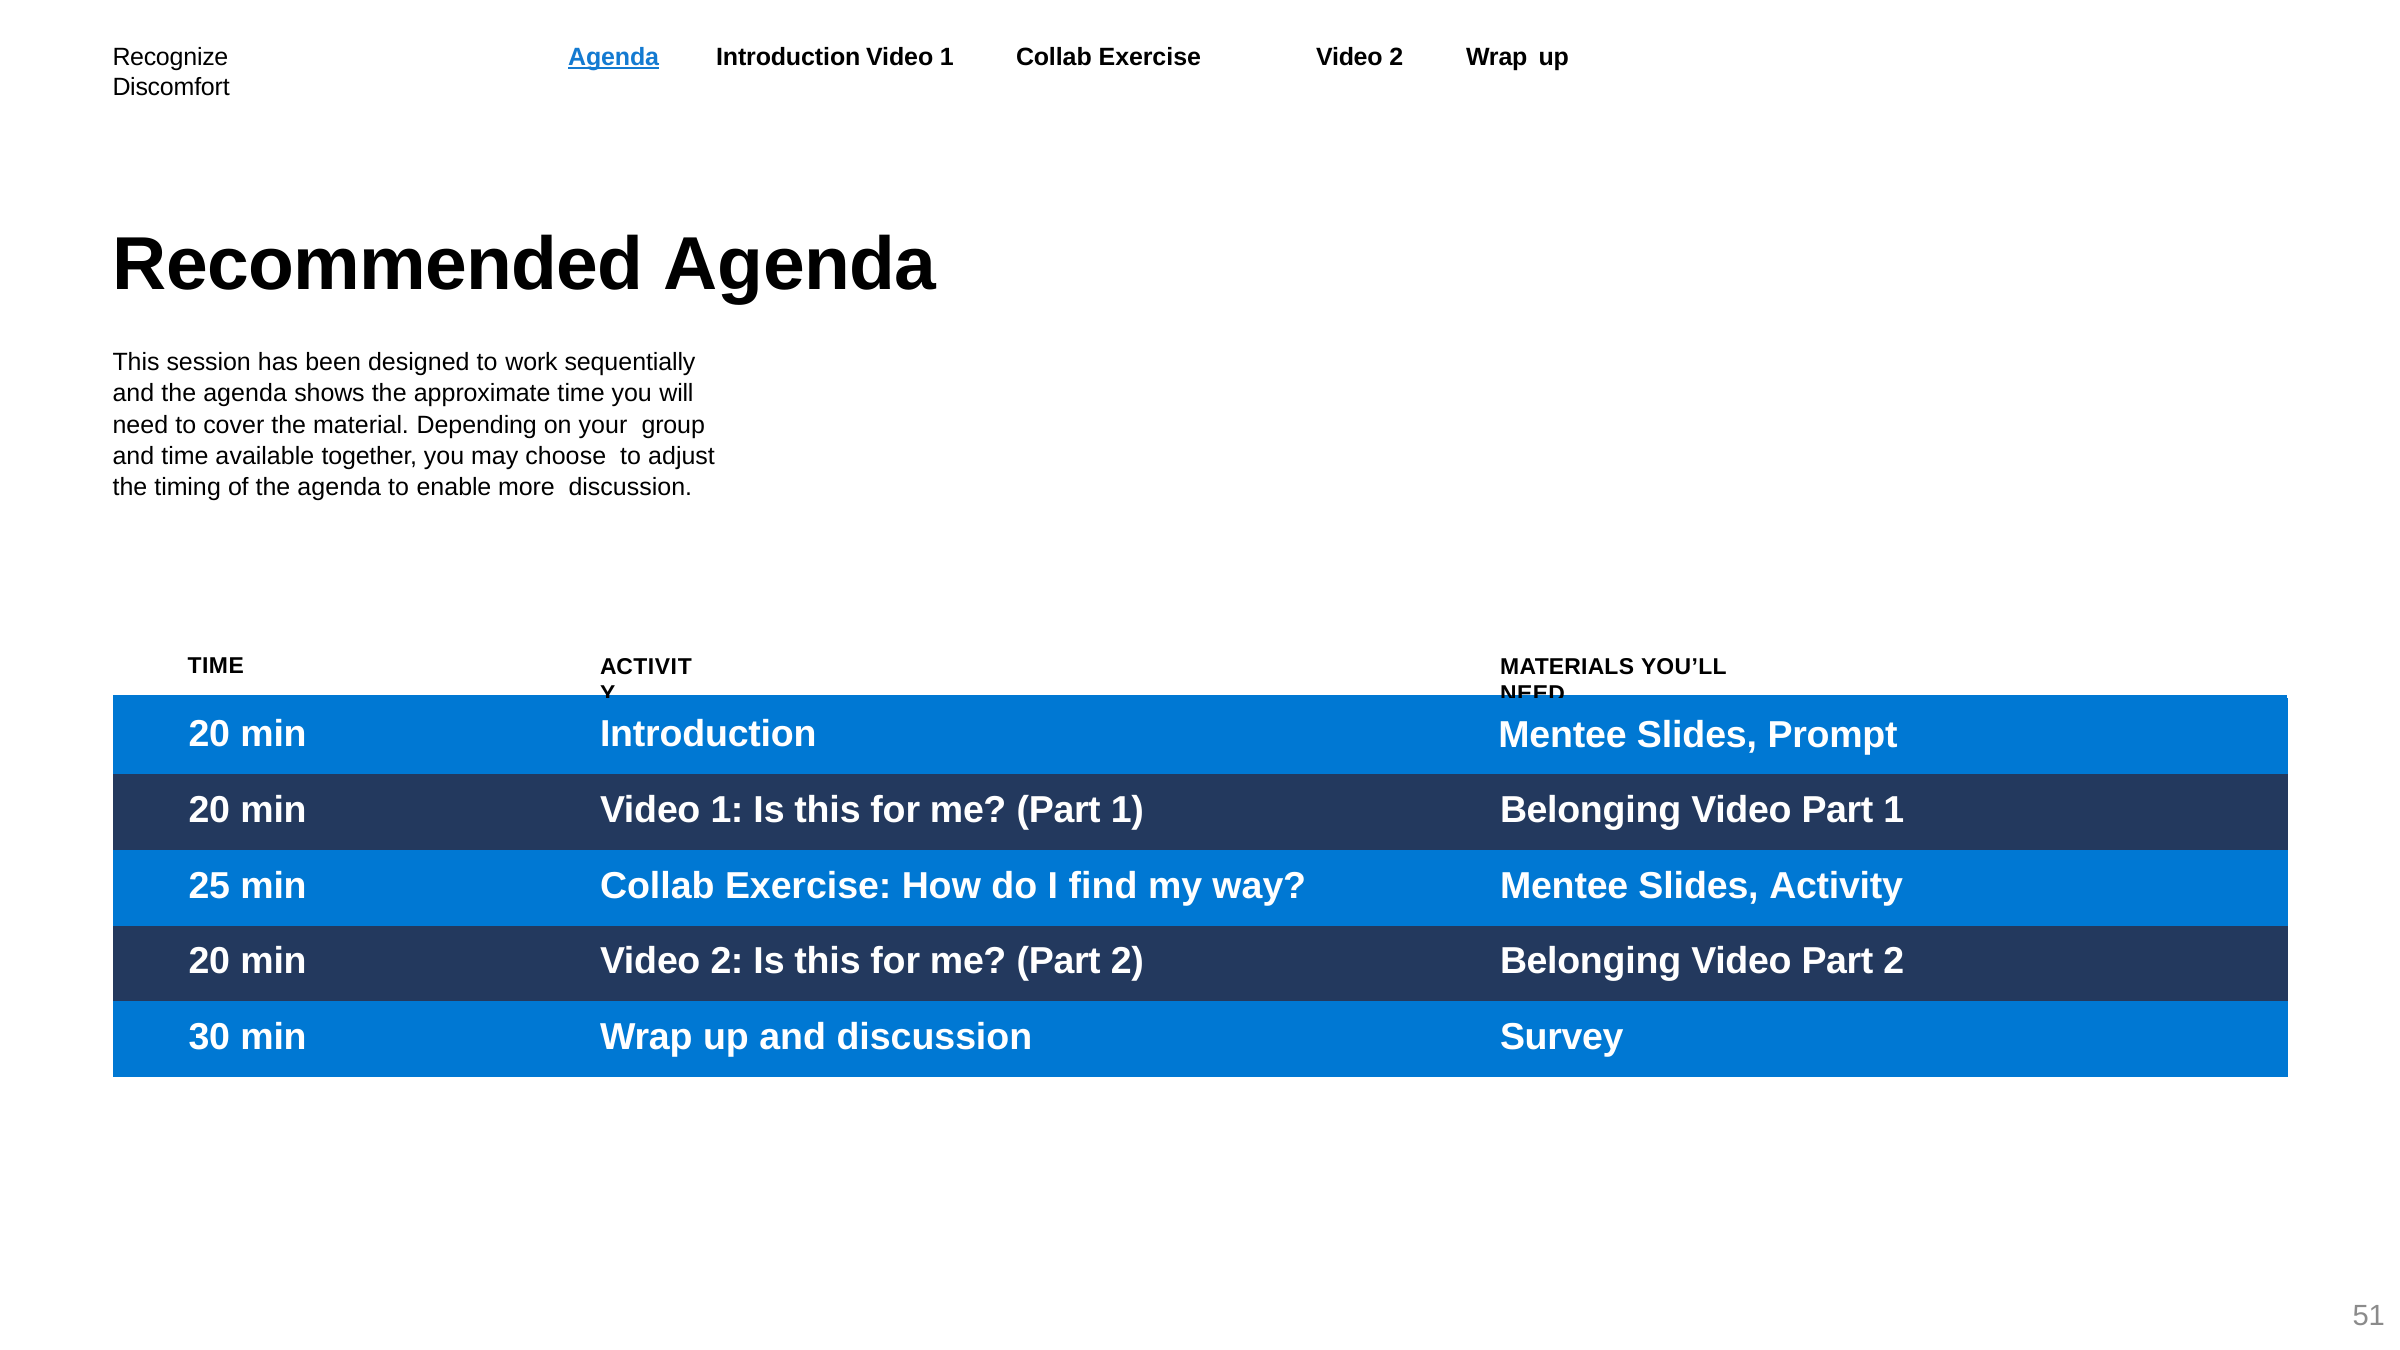

Recommended Agenda
This session has been designed to work sequentially  and the agenda shows the approximate time you will need to cover the material. Depending on your  group and time available together, you may choose  to adjust the timing of the agenda to enable more  discussion.
| 20 min | Introduction | Mentee Slides, Prompt |
| --- | --- | --- |
| 20 min | Video 1: Is this for me? (Part 1) | Belonging Video Part 1 |
| 25 min | Collab Exercise: How do I find my way? | Mentee Slides, Activity |
| 20 min | Video 2: Is this for me? (Part 2) | Belonging Video Part 2 |
| 30 min | Wrap up and discussion | Survey |
51